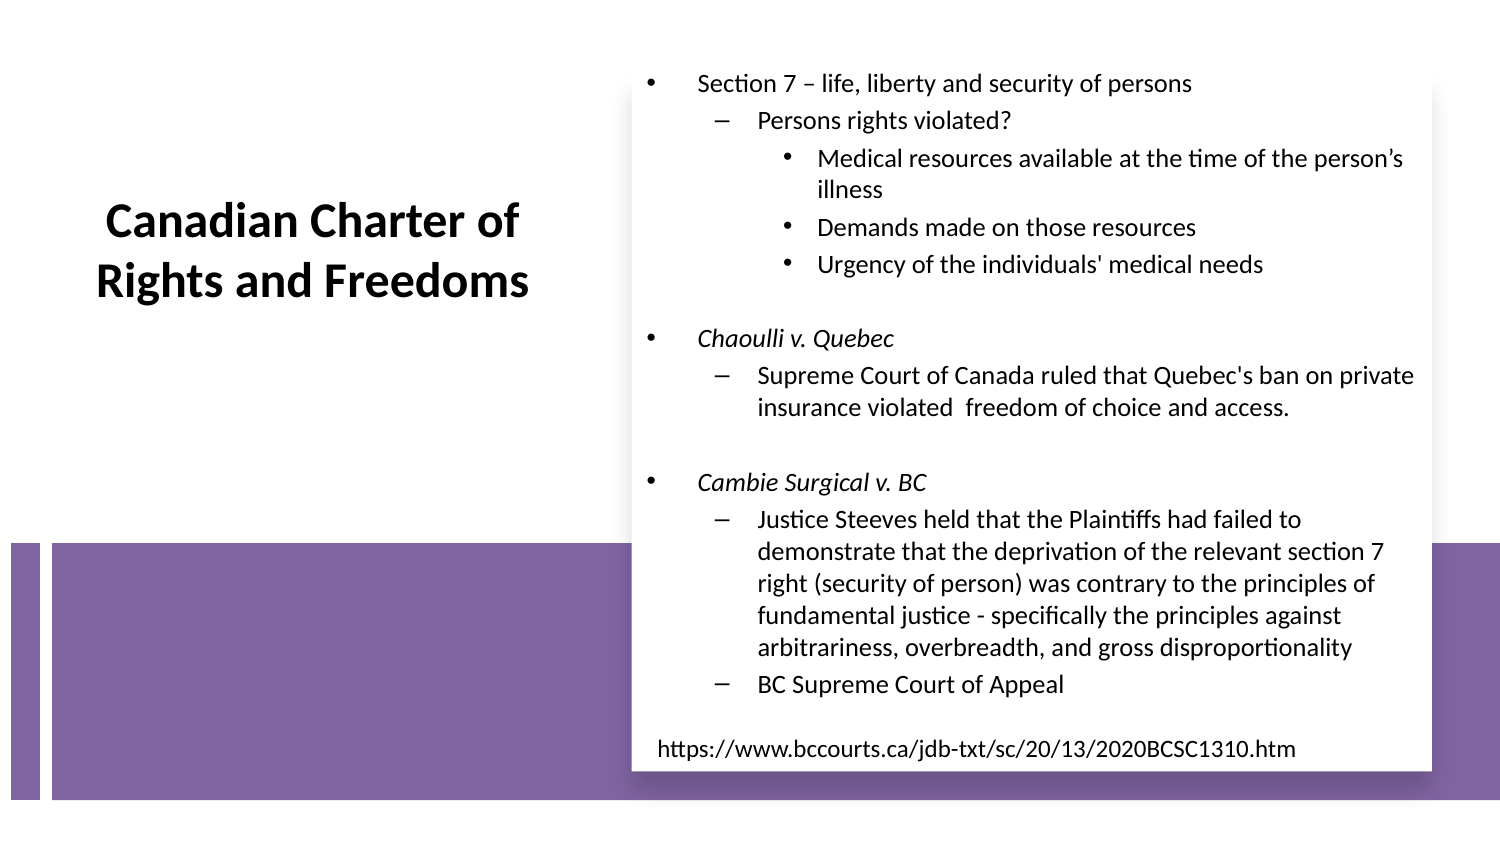

Section 7 – life, liberty and security of persons
Persons rights violated?
Medical resources available at the time of the person’s illness
Demands made on those resources
Urgency of the individuals' medical needs

Chaoulli v. Quebec
Supreme Court of Canada ruled that Quebec's ban on private insurance violated  freedom of choice and access.

Cambie Surgical v. BC
Justice Steeves held that the Plaintiffs had failed to demonstrate that the deprivation of the relevant section 7 right (security of person) was contrary to the principles of fundamental justice - specifically the principles against arbitrariness, overbreadth, and gross disproportionality
BC Supreme Court of Appeal

# Canadian Charter of Rights and Freedoms

https://www.bccourts.ca/jdb-txt/sc/20/13/2020BCSC1310.htm